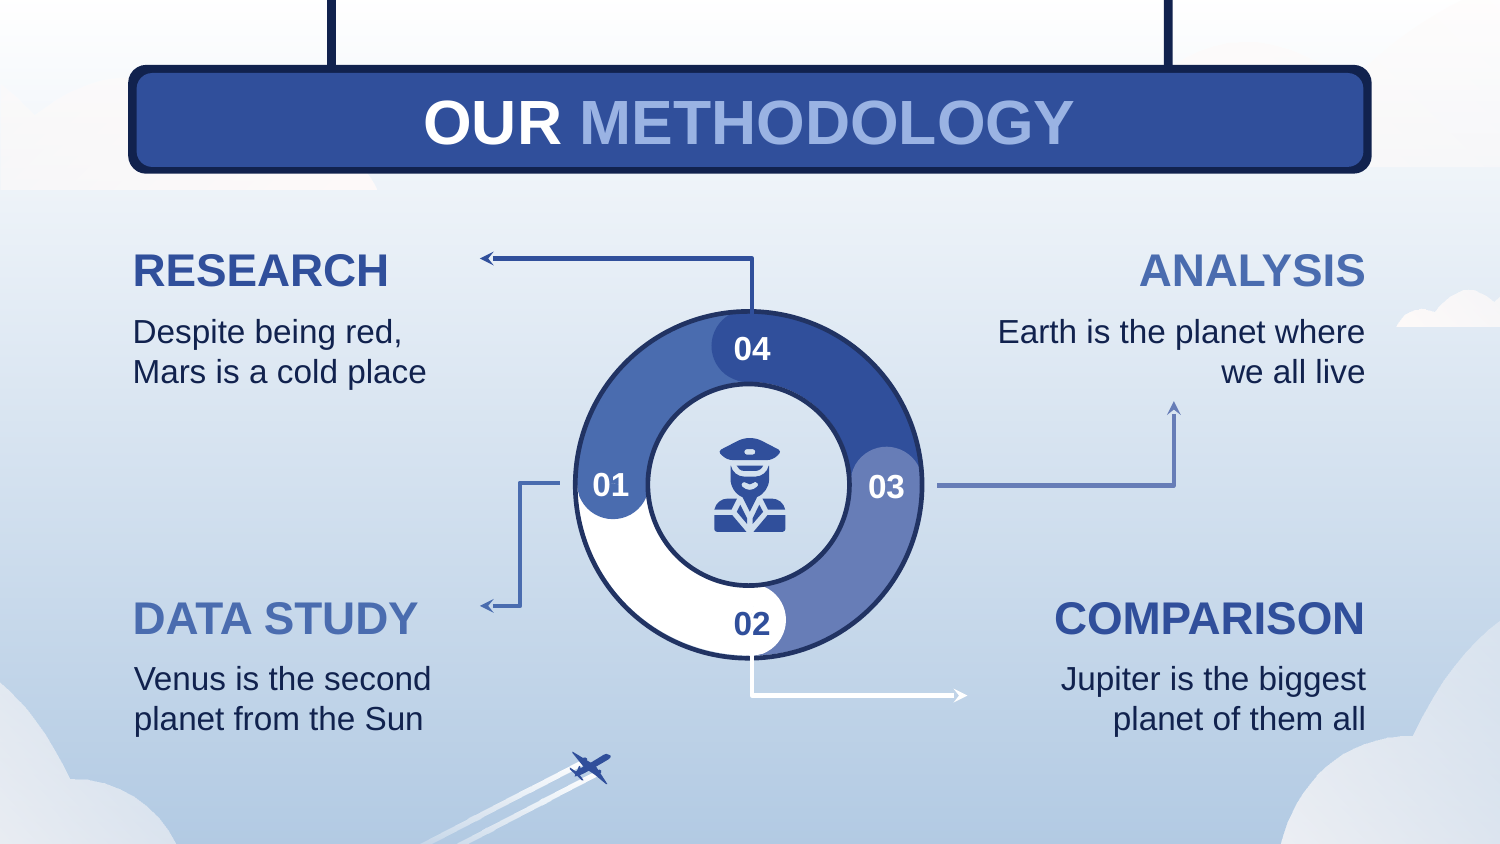

# OUR METHODOLOGY
RESEARCH
ANALYSIS

Despite being red, Mars is a cold place
Earth is the planet where we all live

04

01
03
DATA STUDY
COMPARISON
02
Venus is the second planet from the Sun
Jupiter is the biggest planet of them all